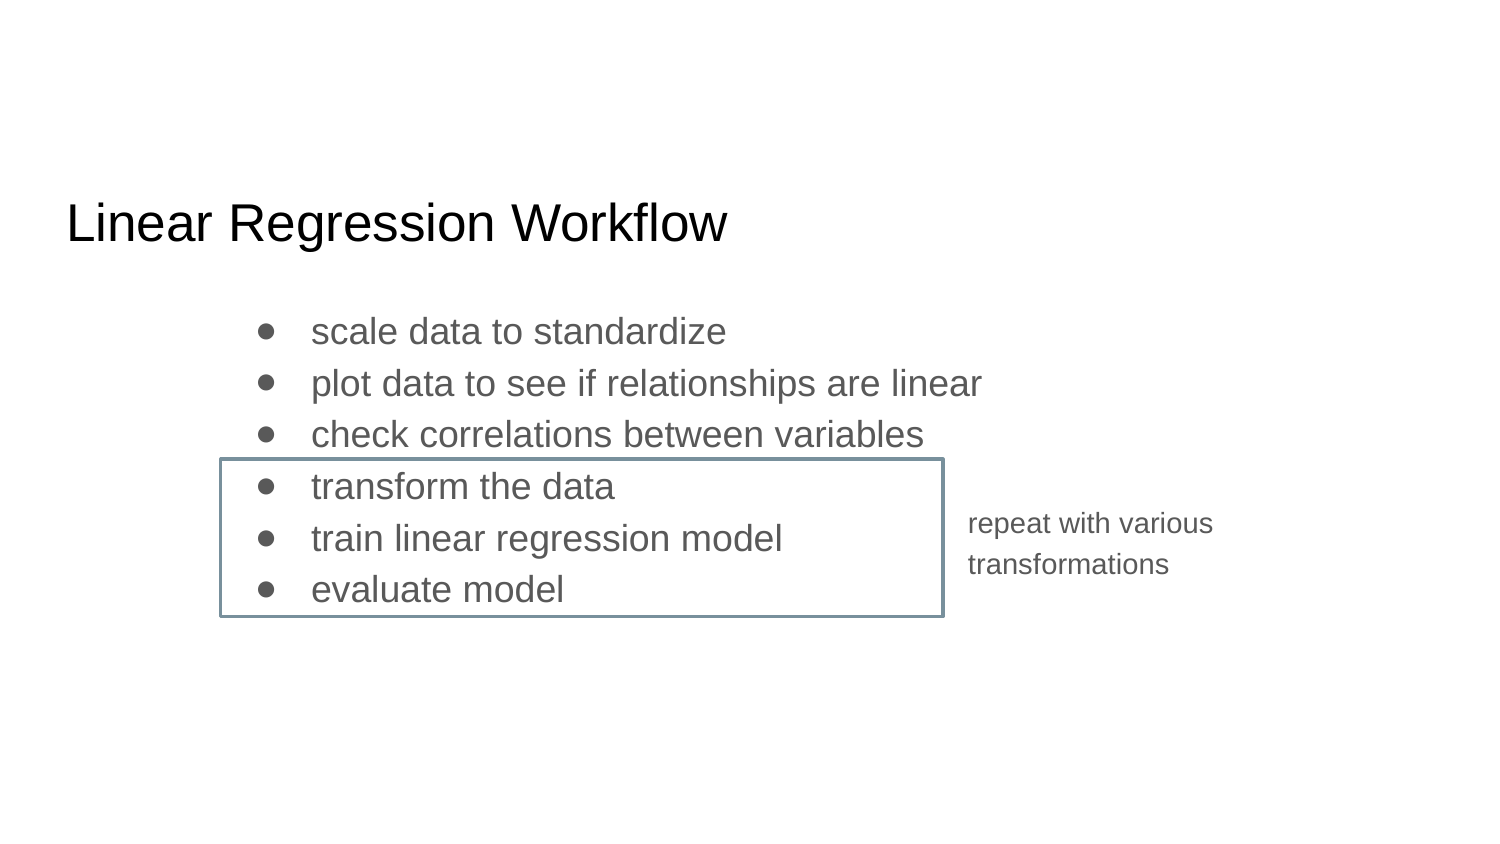

# Linear Regression Workflow
scale data to standardize
plot data to see if relationships are linear
check correlations between variables
transform the data
train linear regression model
evaluate model

repeat with various transformations